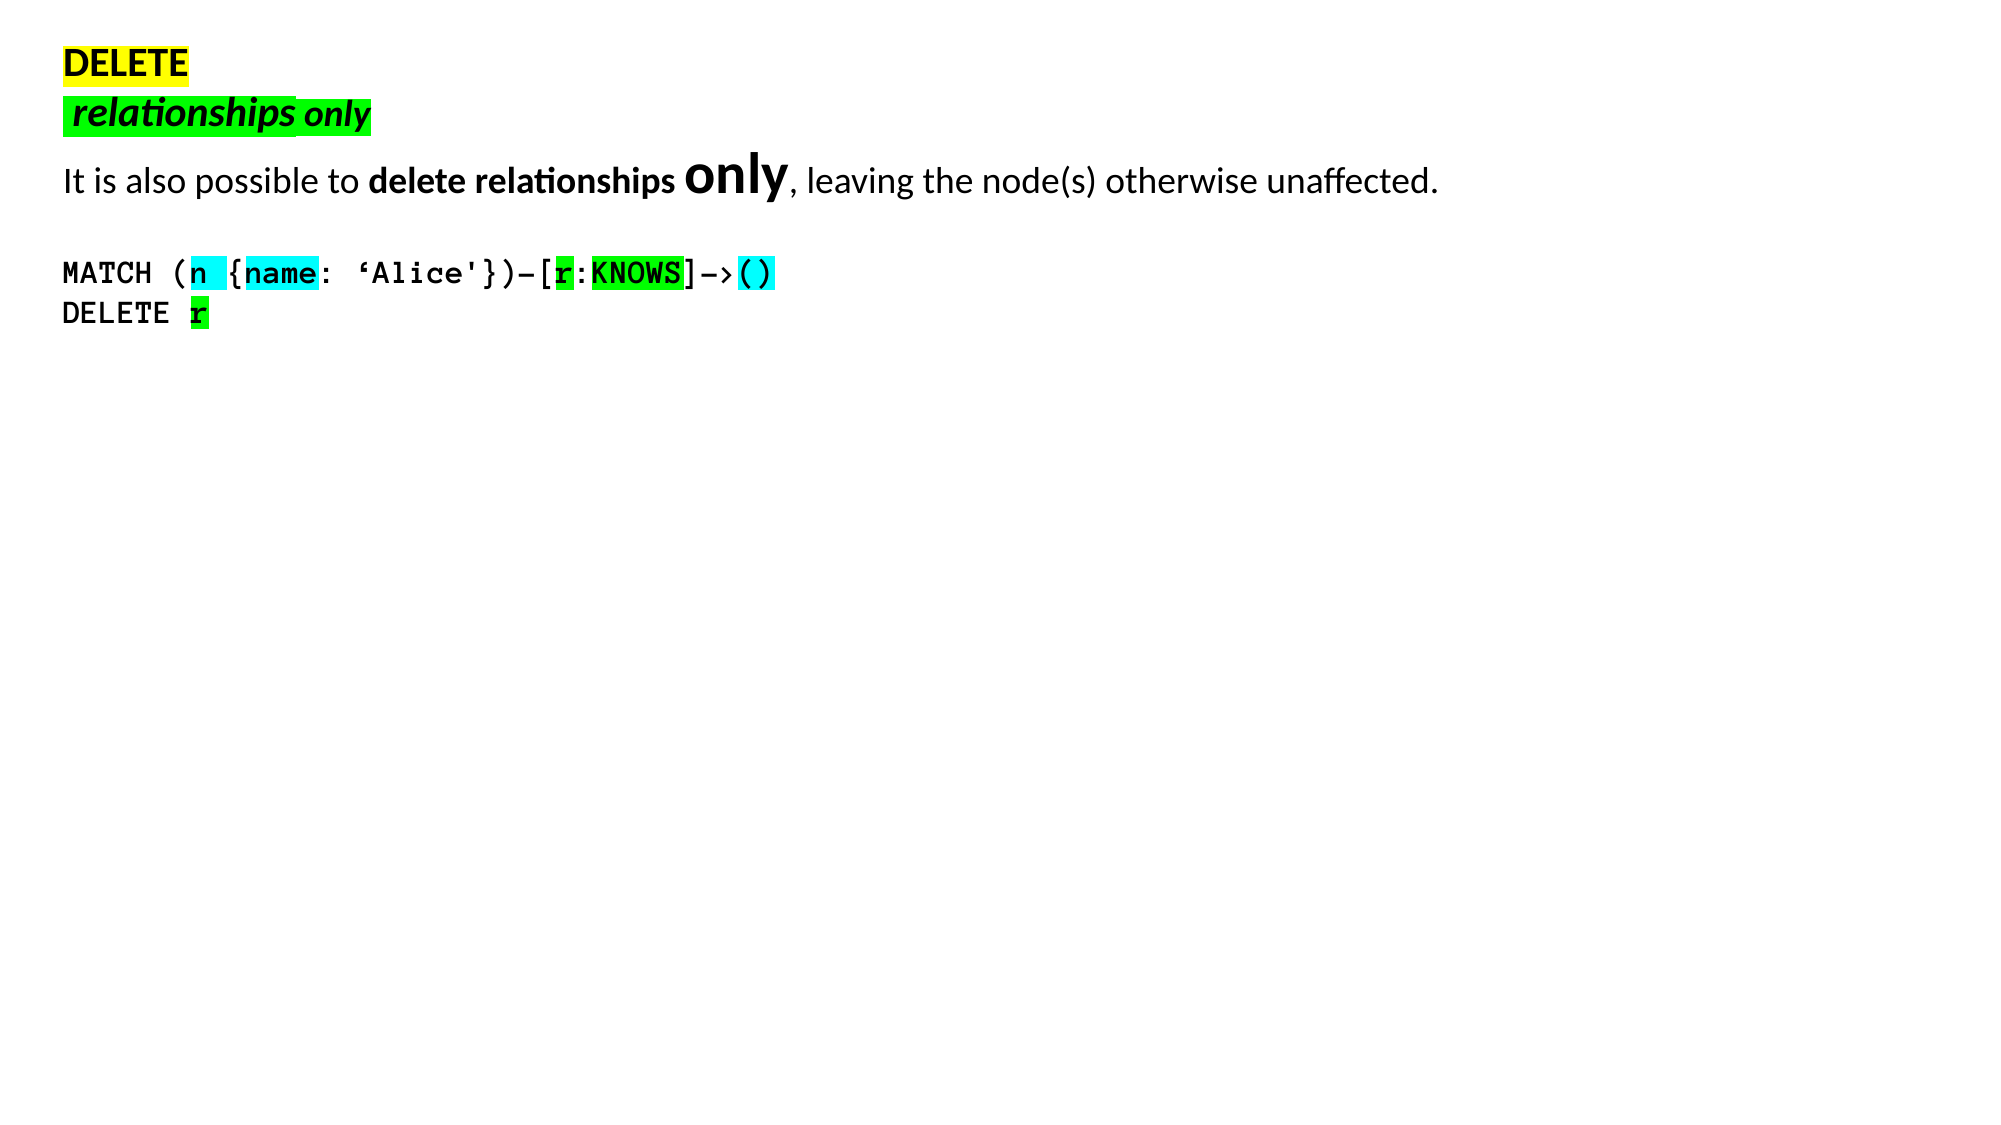

DELETE
 relationships only
It is also possible to delete relationships only, leaving the node(s) otherwise unaffected.

MATCH (n {name: ‘Alice'})-[r:KNOWS]->()
DELETE r